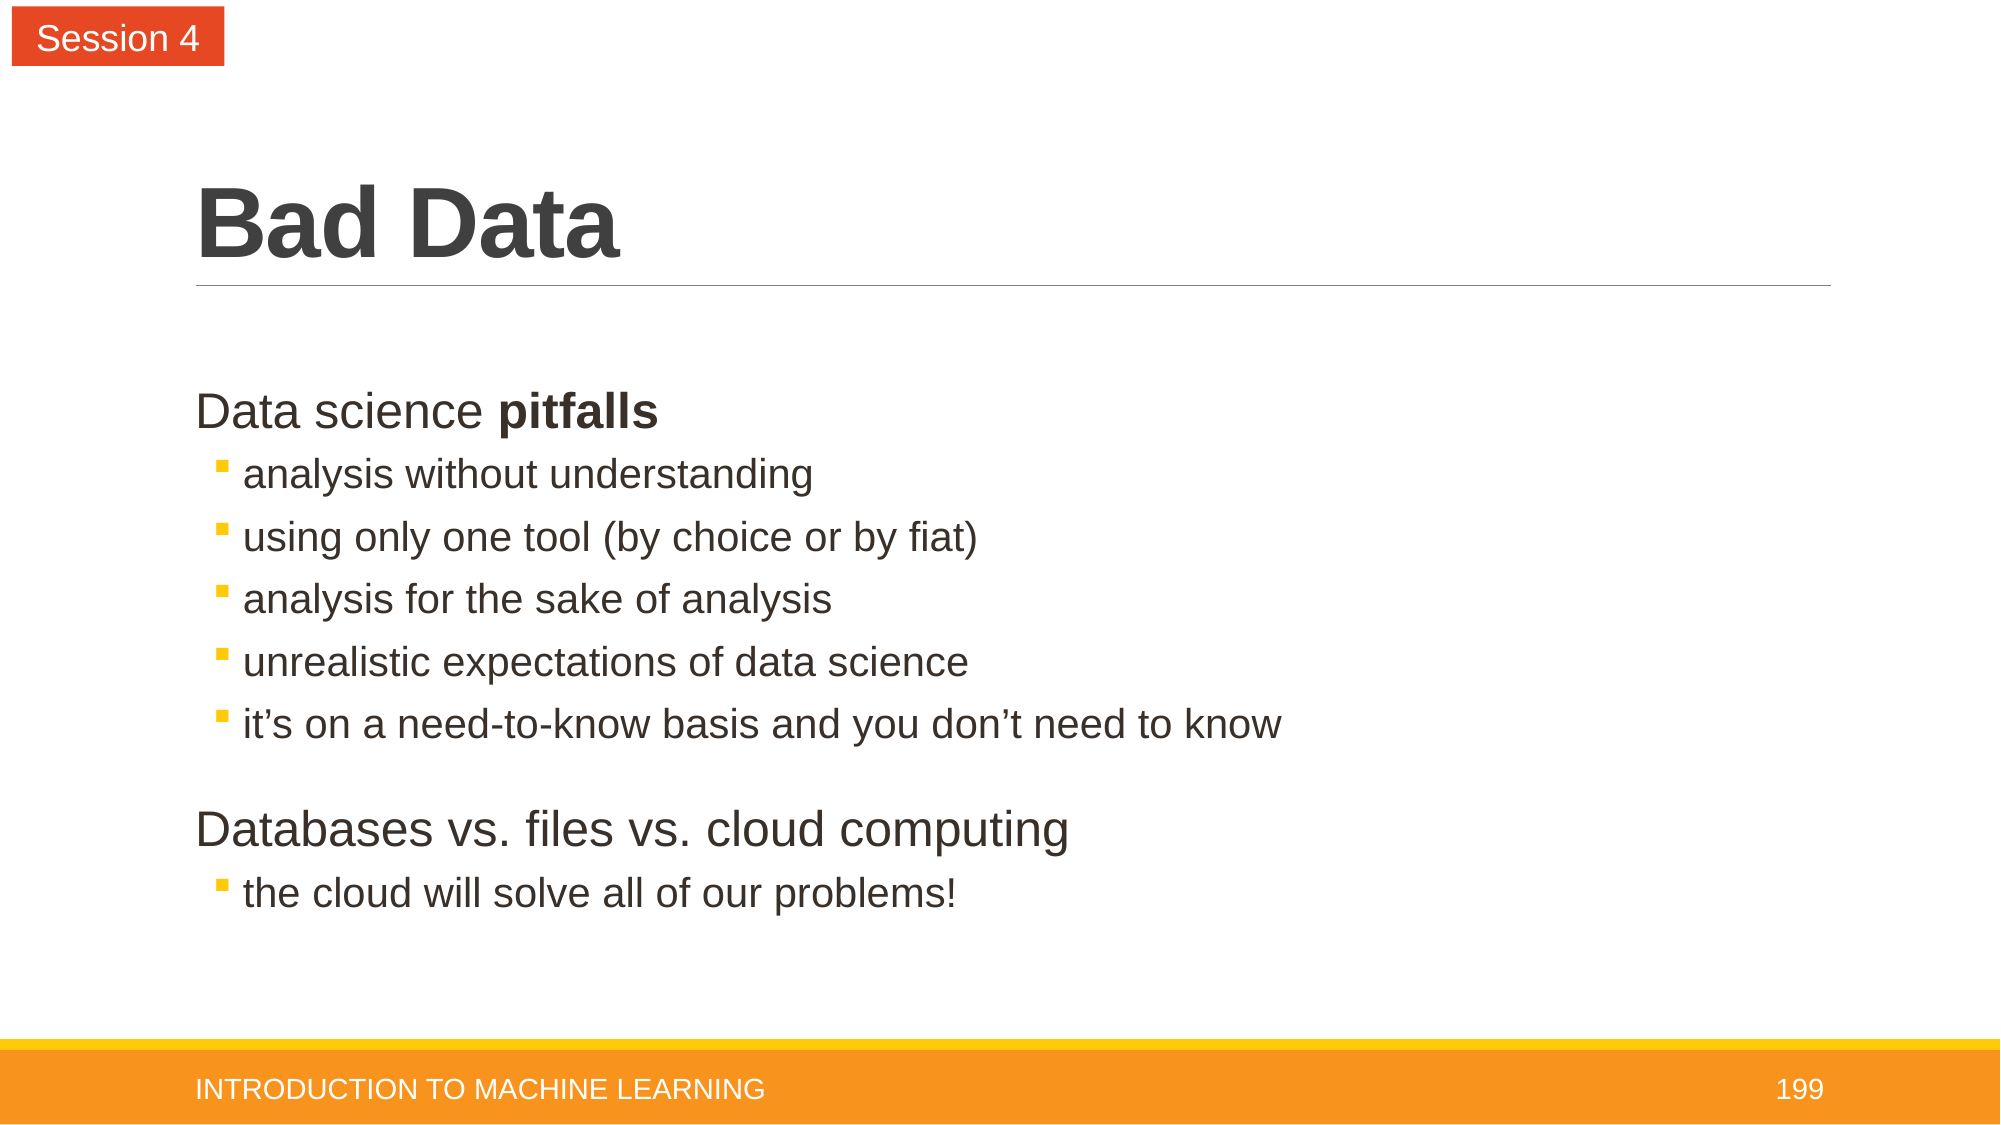

Session 4
# Bad Data
Data science pitfalls
analysis without understanding
using only one tool (by choice or by fiat)
analysis for the sake of analysis
unrealistic expectations of data science
it’s on a need-to-know basis and you don’t need to know
Databases vs. files vs. cloud computing
the cloud will solve all of our problems!
INTRODUCTION TO MACHINE LEARNING
199